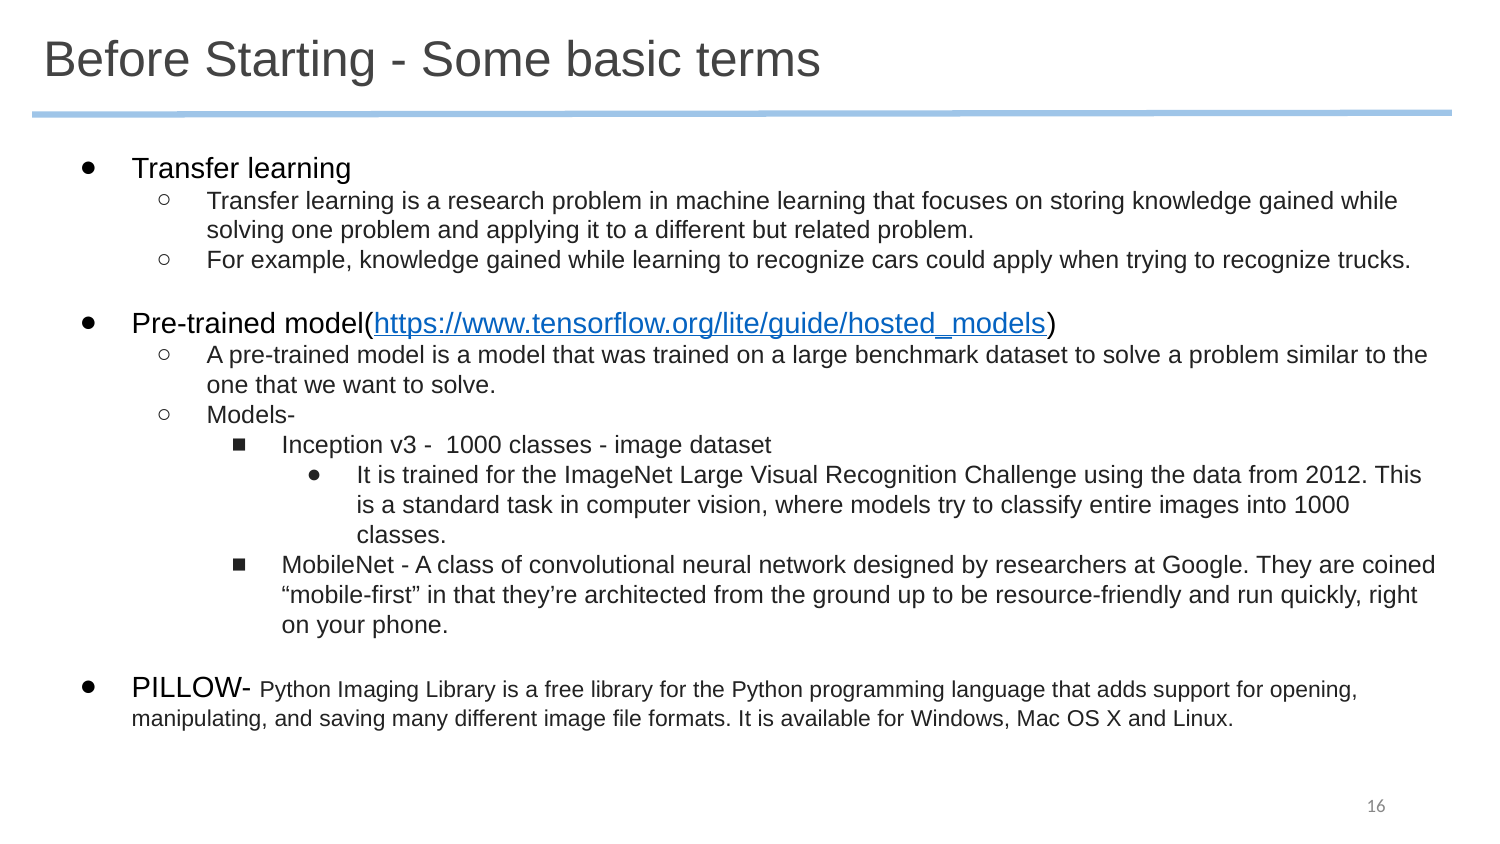

# Before Starting - Some basic terms
Transfer learning
Transfer learning is a research problem in machine learning that focuses on storing knowledge gained while solving one problem and applying it to a different but related problem.
For example, knowledge gained while learning to recognize cars could apply when trying to recognize trucks.

Pre-trained model(https://www.tensorflow.org/lite/guide/hosted_models)
A pre-trained model is a model that was trained on a large benchmark dataset to solve a problem similar to the one that we want to solve.
Models-
Inception v3 -  1000 classes - image dataset
It is trained for the ImageNet Large Visual Recognition Challenge using the data from 2012. This is a standard task in computer vision, where models try to classify entire images into 1000 classes.
MobileNet - A class of convolutional neural network designed by researchers at Google. They are coined “mobile-first” in that they’re architected from the ground up to be resource-friendly and run quickly, right on your phone.

PILLOW- Python Imaging Library is a free library for the Python programming language that adds support for opening, manipulating, and saving many different image file formats. It is available for Windows, Mac OS X and Linux.
16